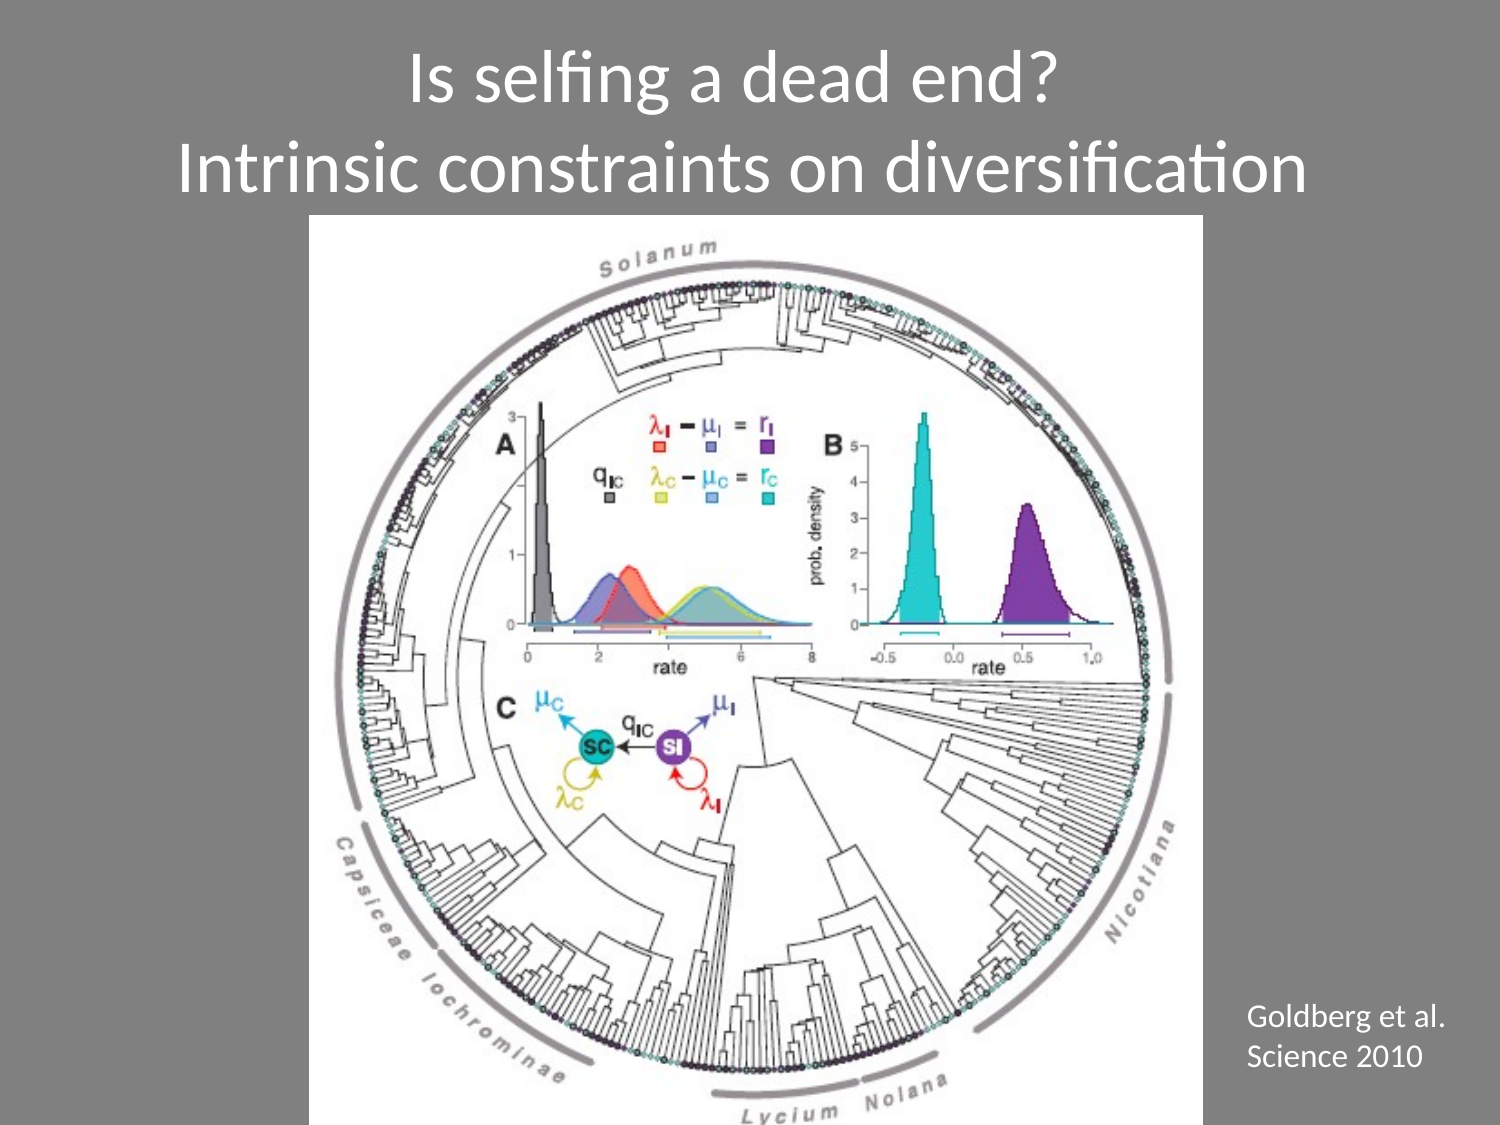

Is selfing a dead end?
Intrinsic constraints on diversification

Goldberg et al. Science 2010